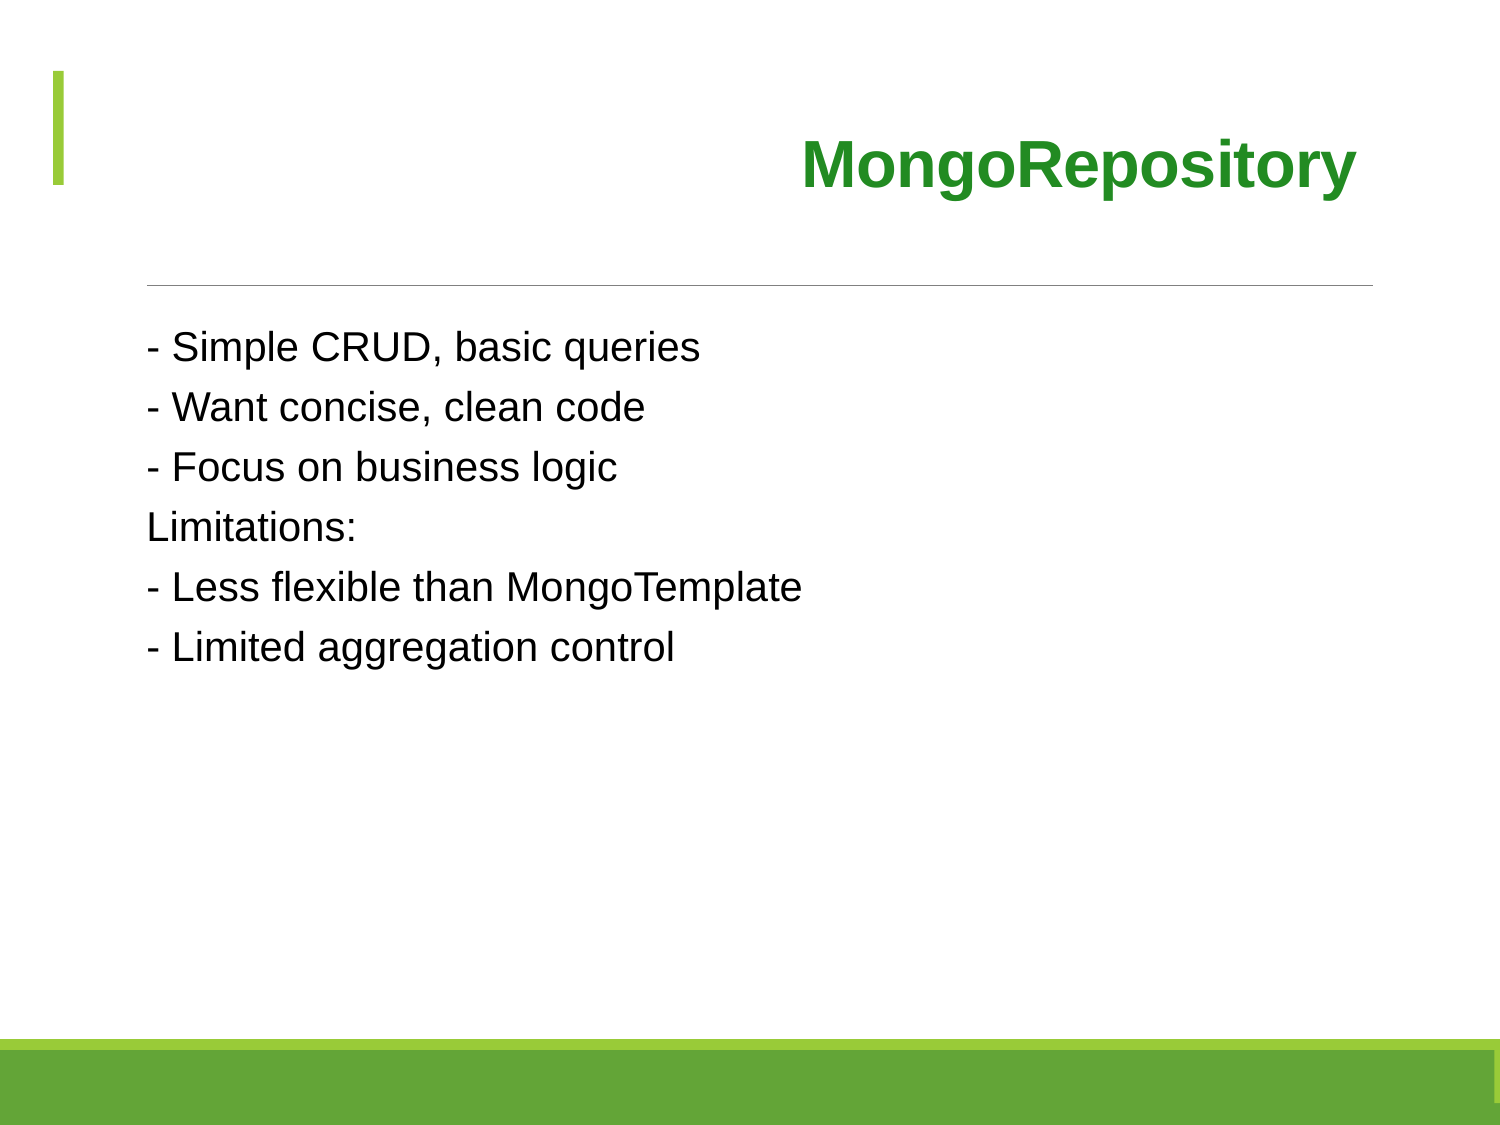

# MongoRepository
- Simple CRUD, basic queries
- Want concise, clean code
- Focus on business logic
Limitations:
- Less flexible than MongoTemplate
- Limited aggregation control